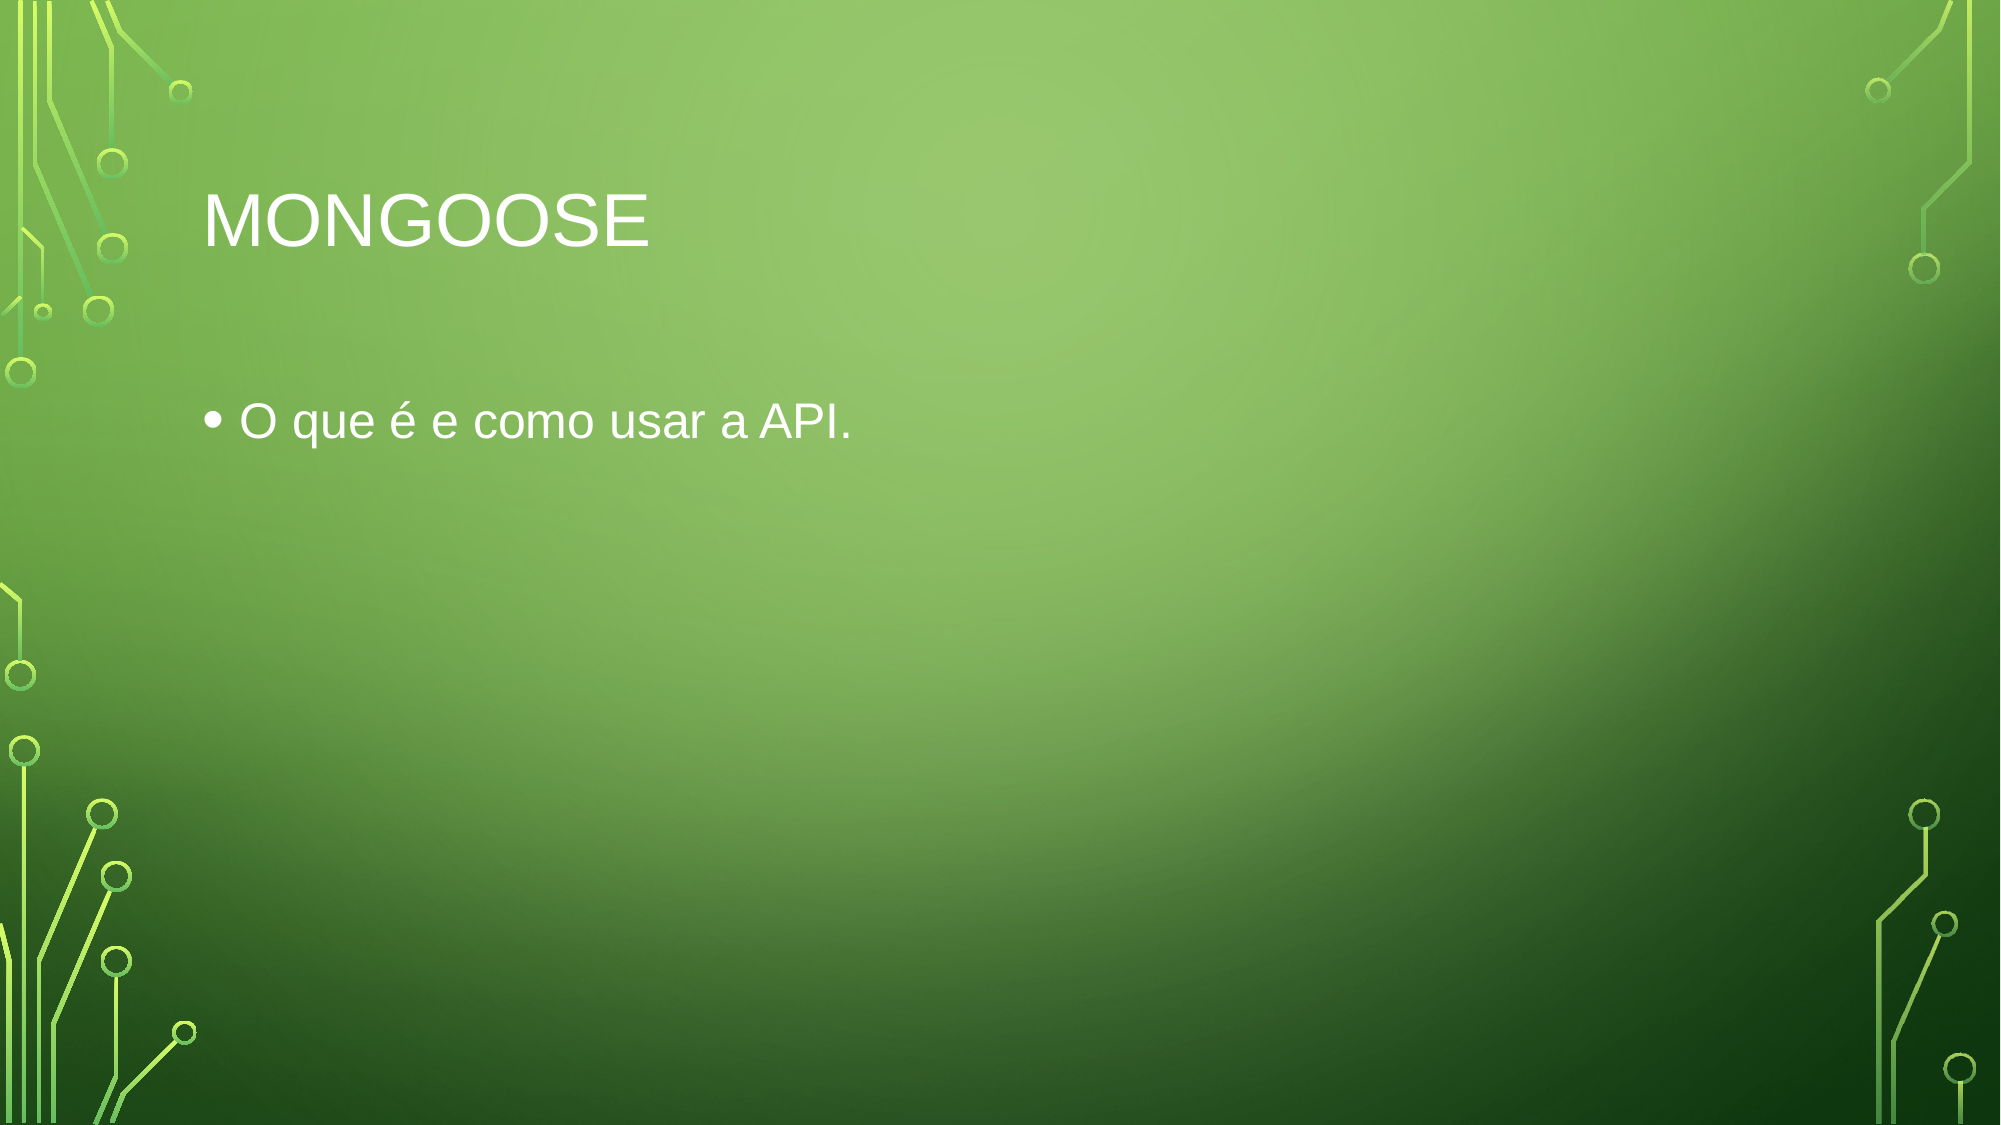

# MONGOOSE
O que é e como usar a API.